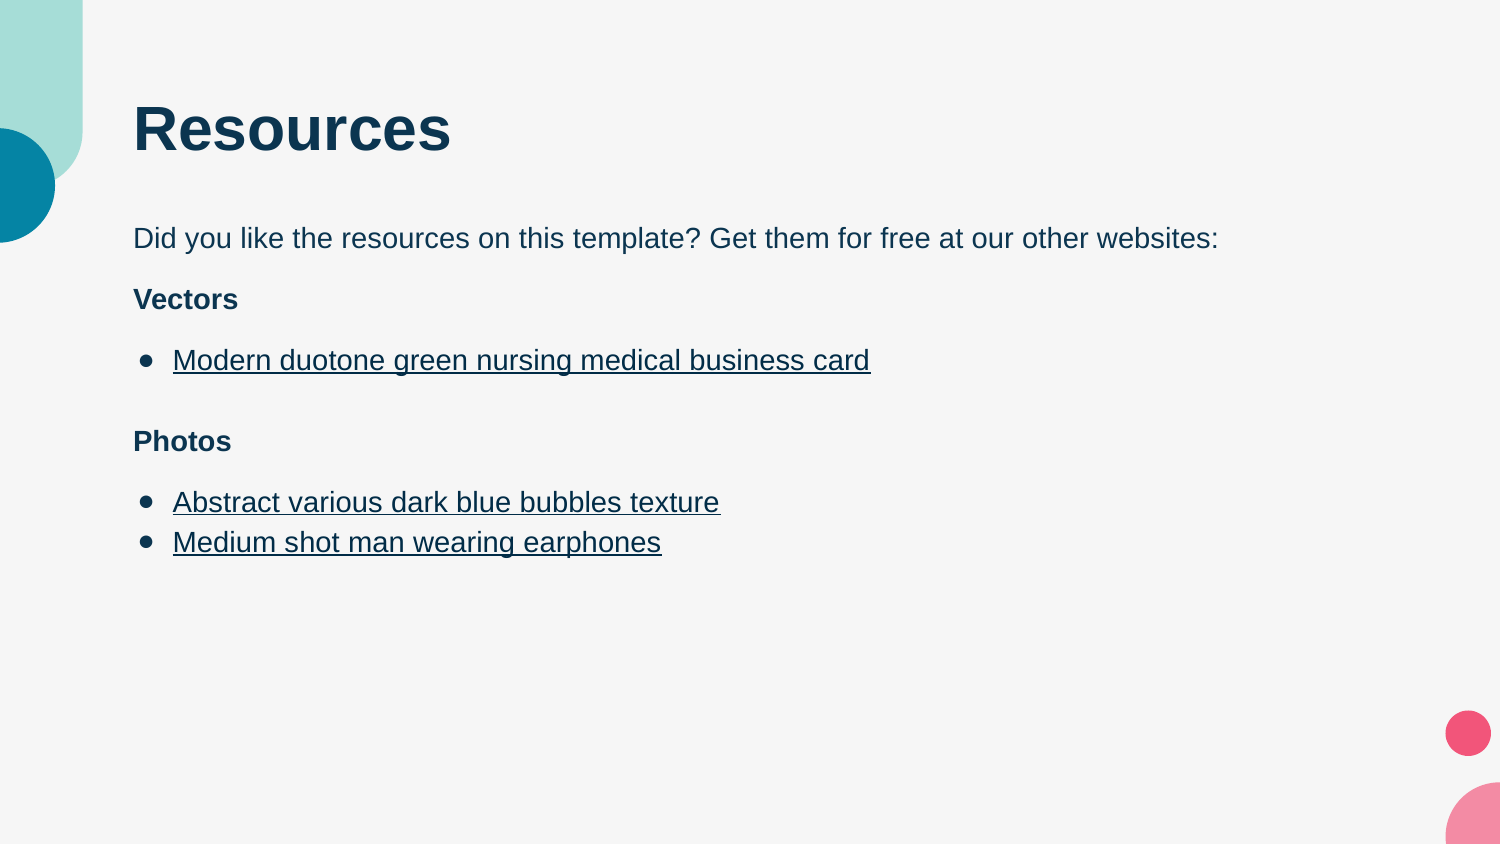

# Resources
Did you like the resources on this template? Get them for free at our other websites:
Vectors
Modern duotone green nursing medical business card

Photos
Abstract various dark blue bubbles texture
Medium shot man wearing earphones